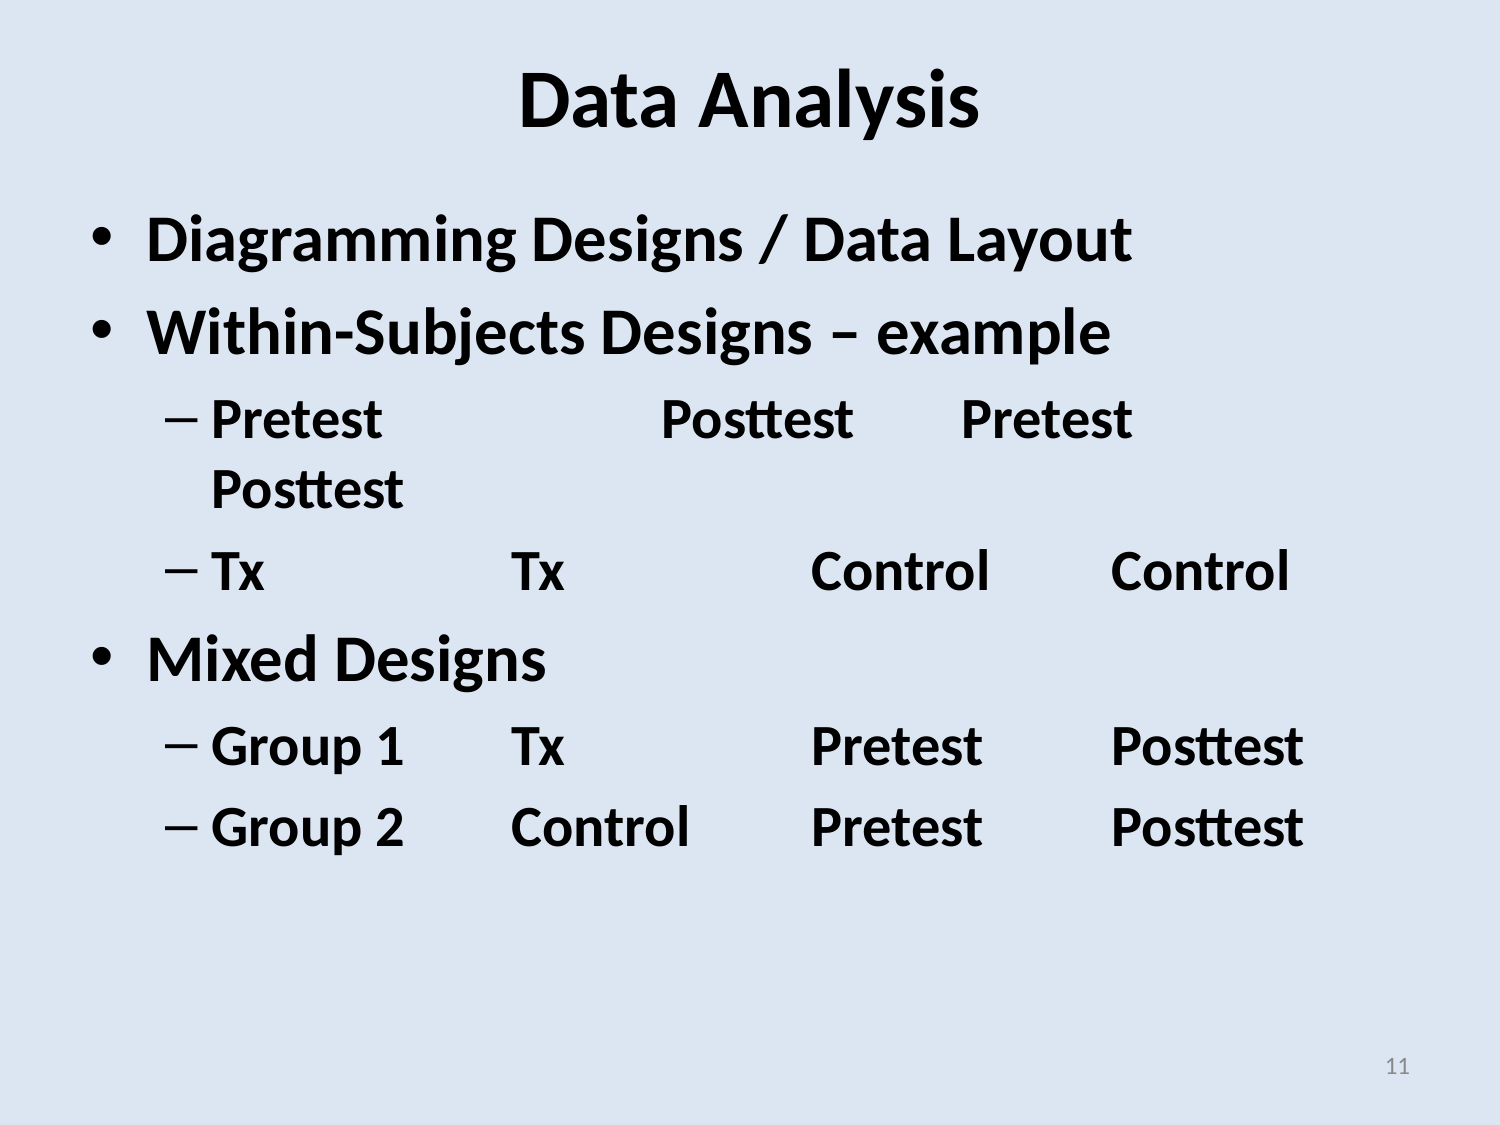

Data Analysis
Diagramming Designs / Data Layout
Within-Subjects Designs – example
Pretest		Posttest	Pretest	Posttest
Tx		Tx		Control	Control
Mixed Designs
Group 1	Tx		Pretest	Posttest
Group 2	Control	Pretest	Posttest

11